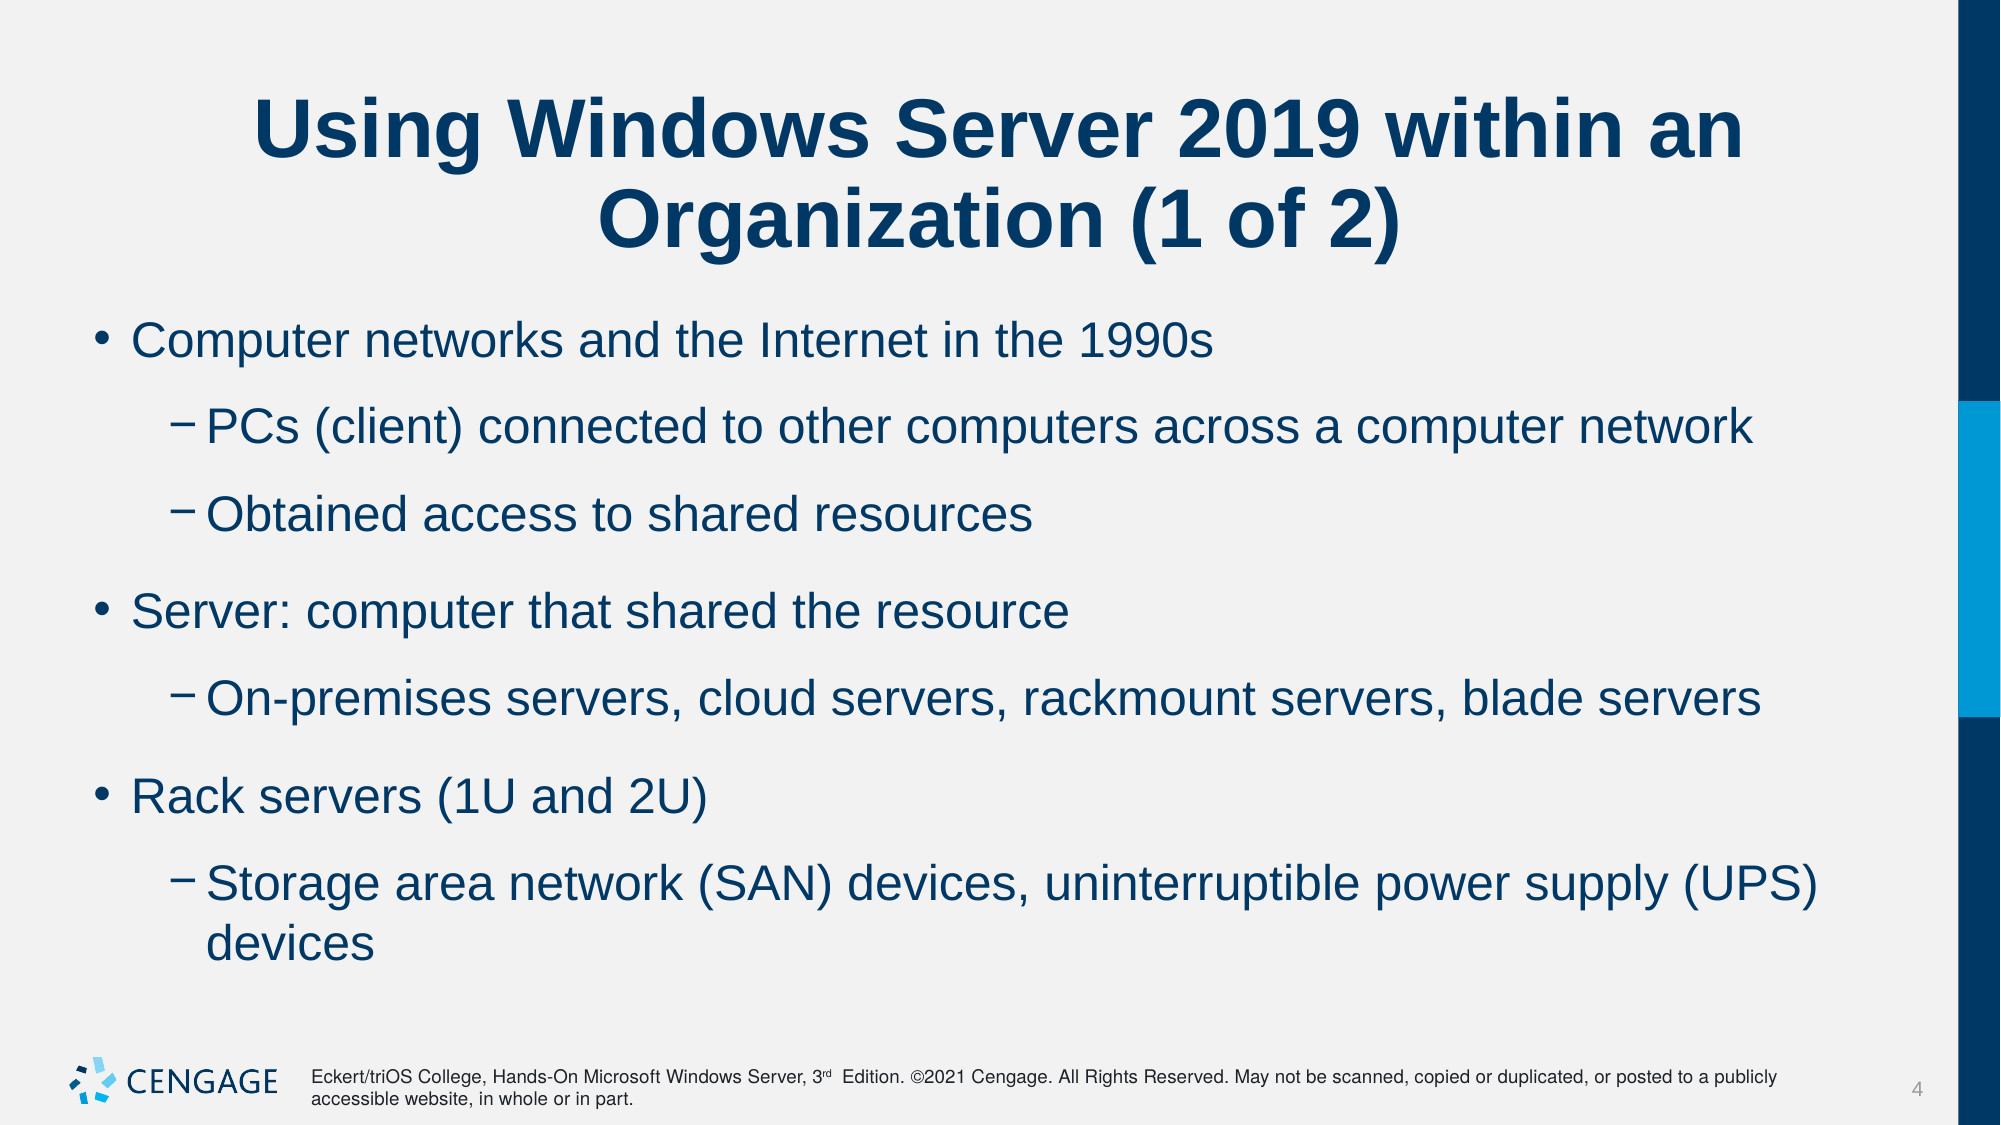

# Using Windows Server 2019 within an Organization (1 of 2)
Computer networks and the Internet in the 1990s
PCs (client) connected to other computers across a computer network
Obtained access to shared resources
Server: computer that shared the resource
On-premises servers, cloud servers, rackmount servers, blade servers
Rack servers (1U and 2U)
Storage area network (SAN) devices, uninterruptible power supply (UPS) devices